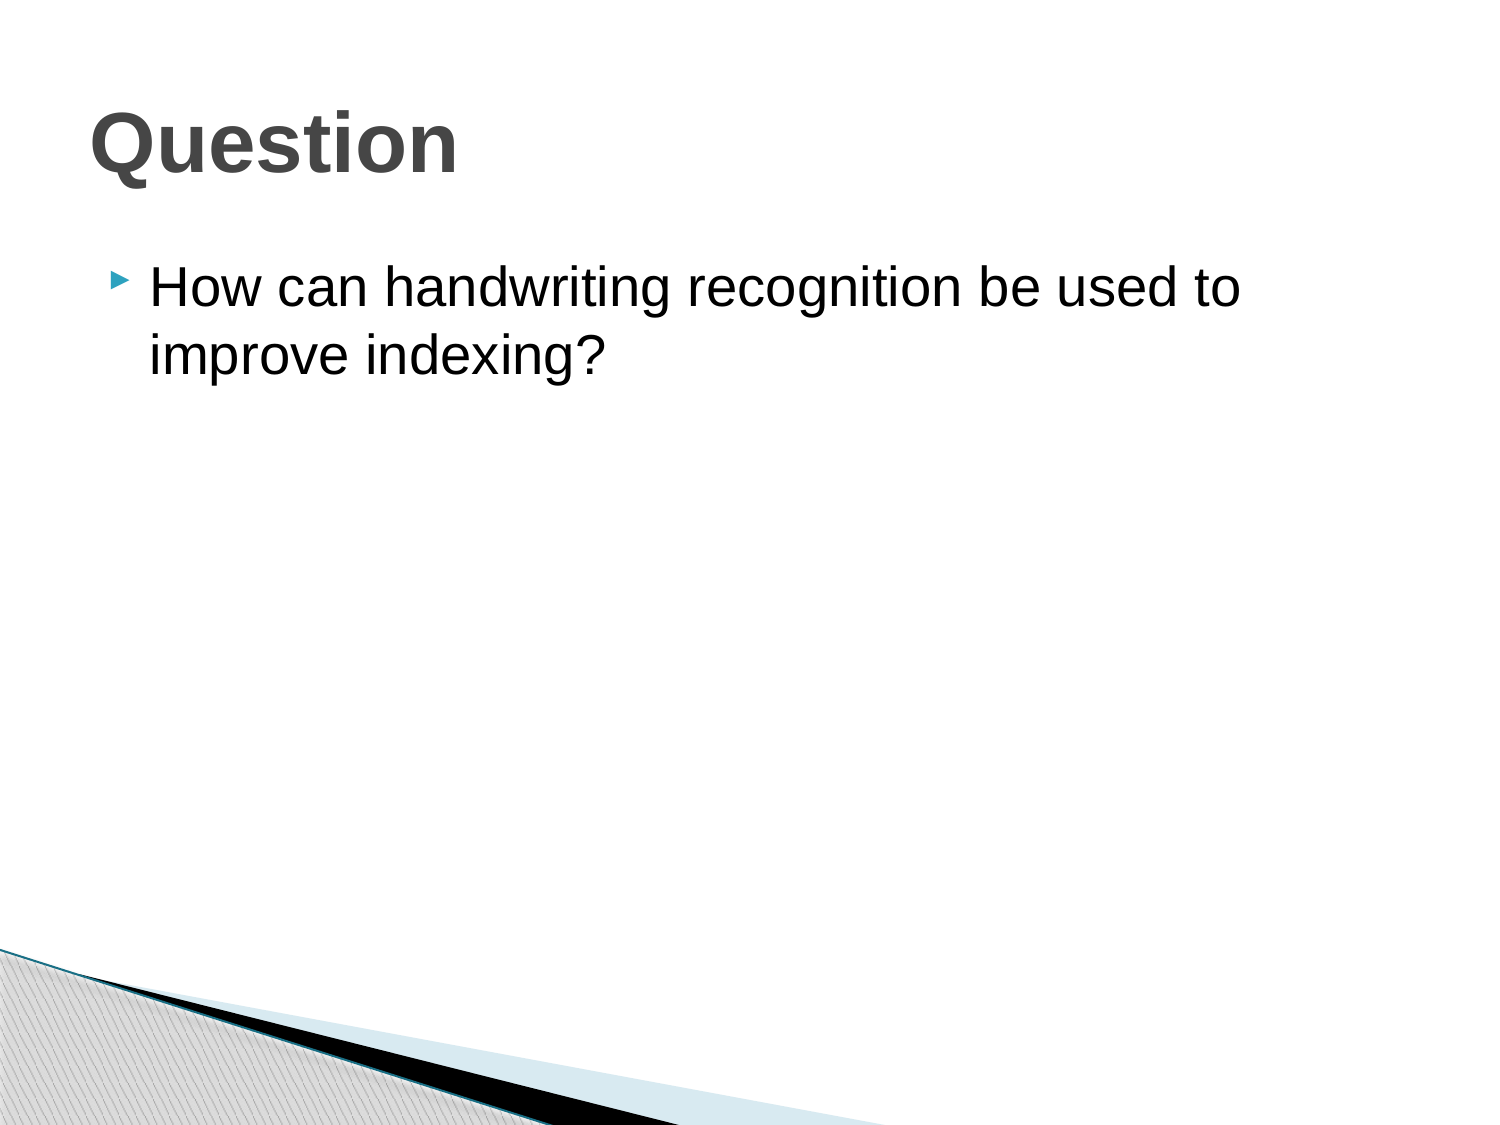

# Question
How can handwriting recognition be used to improve indexing?